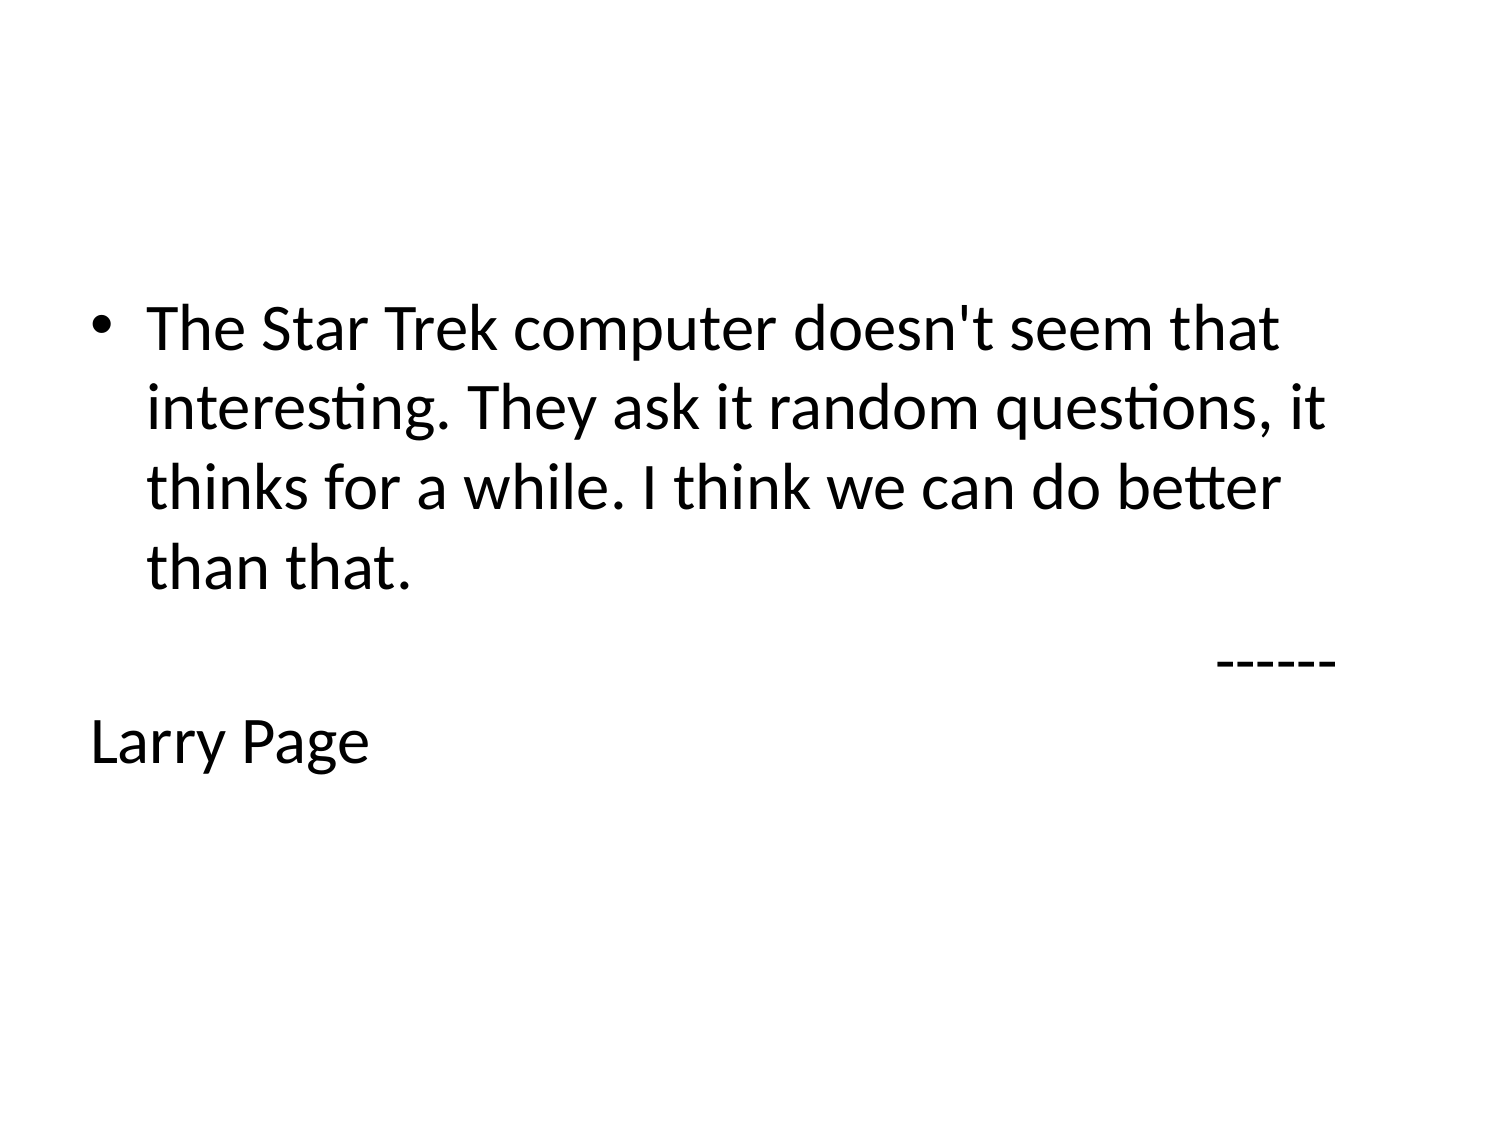

The Star Trek computer doesn't seem that interesting. They ask it random questions, it thinks for a while. I think we can do better than that.
					                         ------ Larry Page